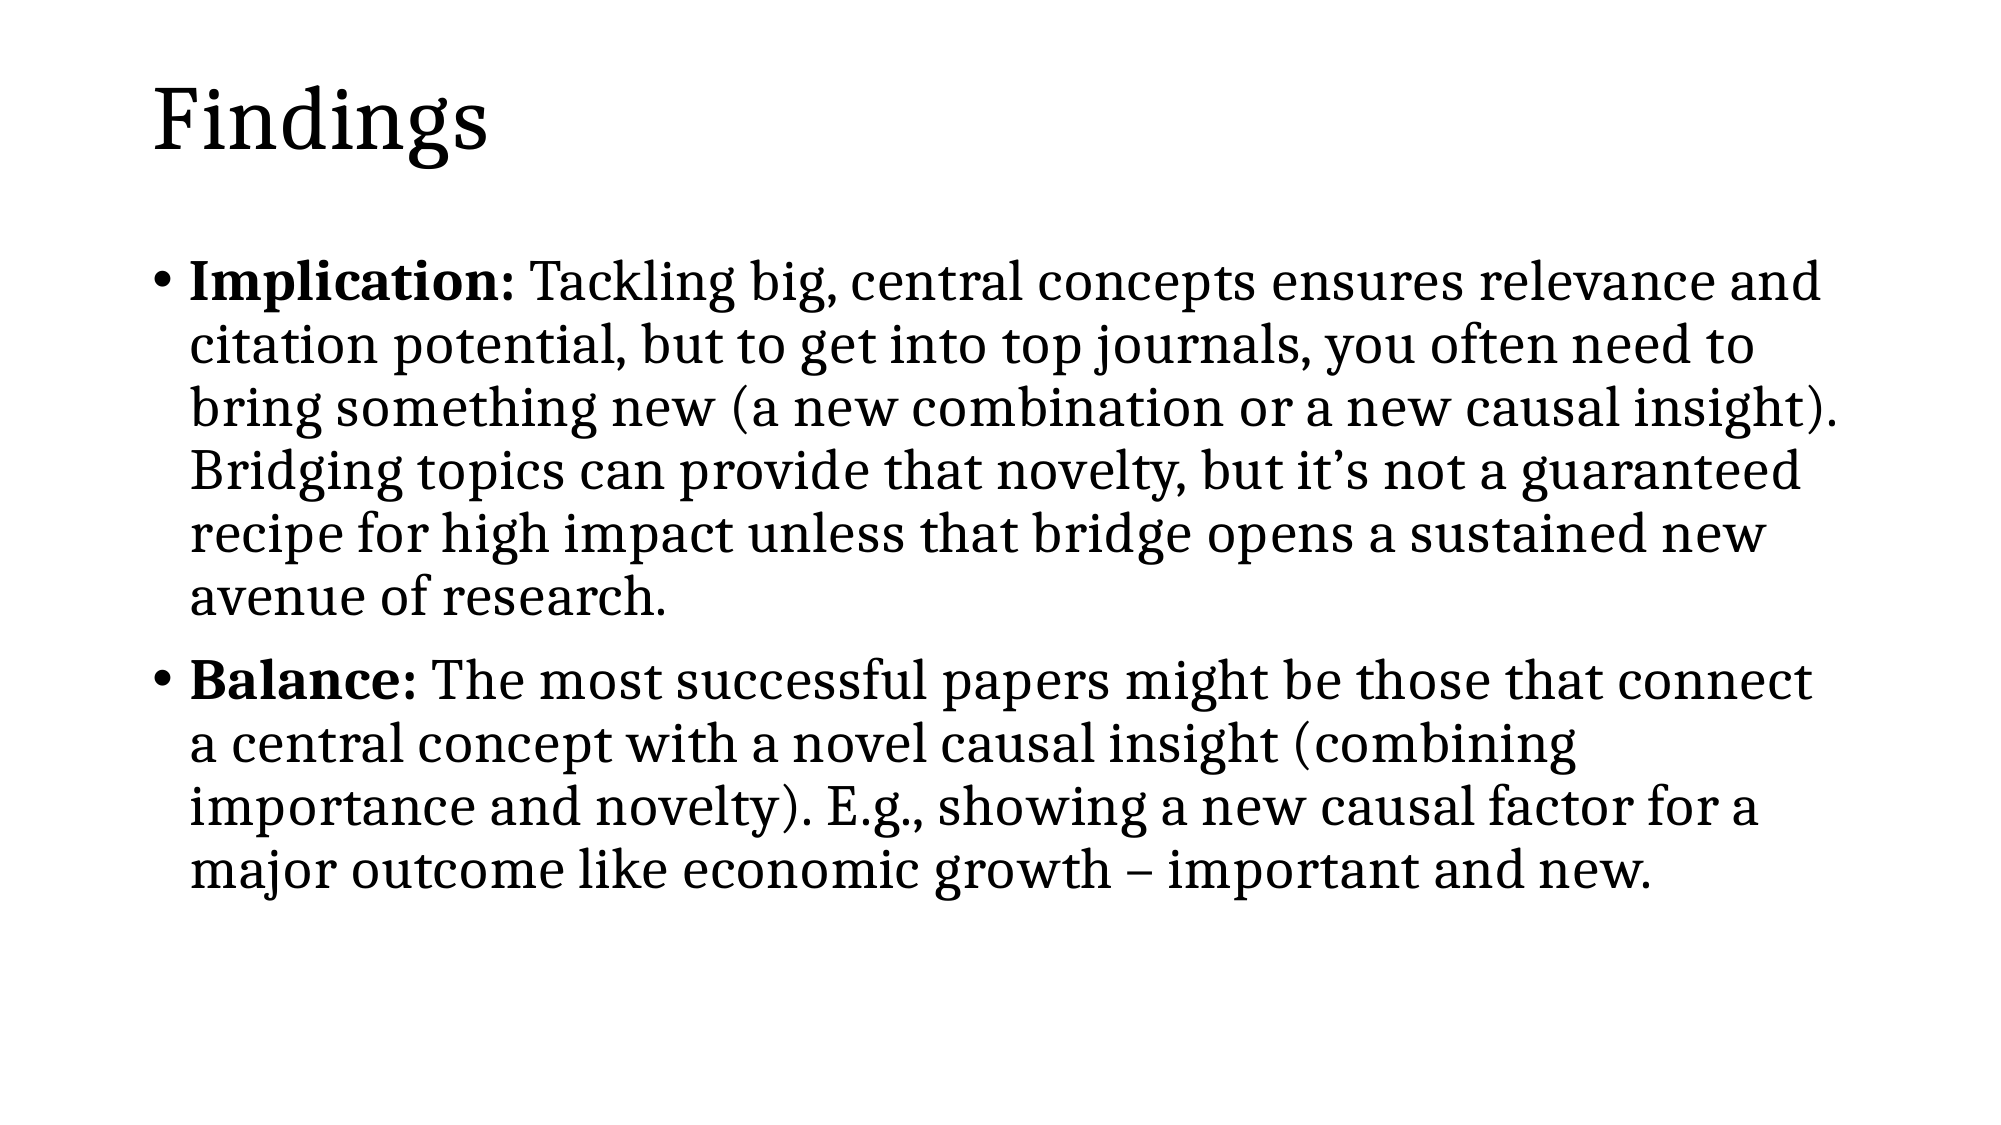

# Findings
Implication: Tackling big, central concepts ensures relevance and citation potential, but to get into top journals, you often need to bring something new (a new combination or a new causal insight). Bridging topics can provide that novelty, but it’s not a guaranteed recipe for high impact unless that bridge opens a sustained new avenue of research.
Balance: The most successful papers might be those that connect a central concept with a novel causal insight (combining importance and novelty). E.g., showing a new causal factor for a major outcome like economic growth – important and new.